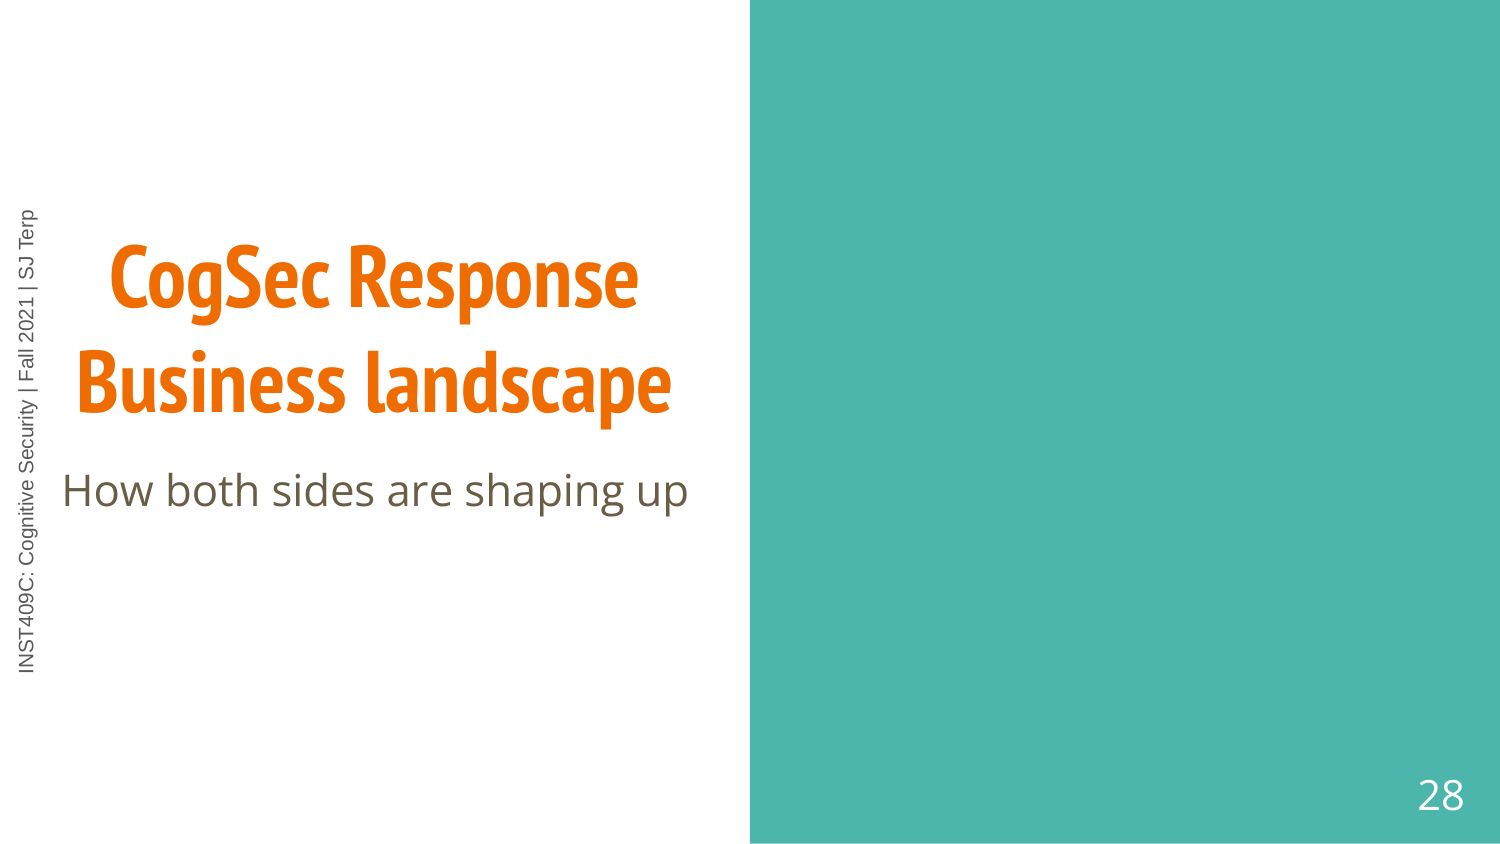

# CogSec Response Business landscape
How both sides are shaping up
28